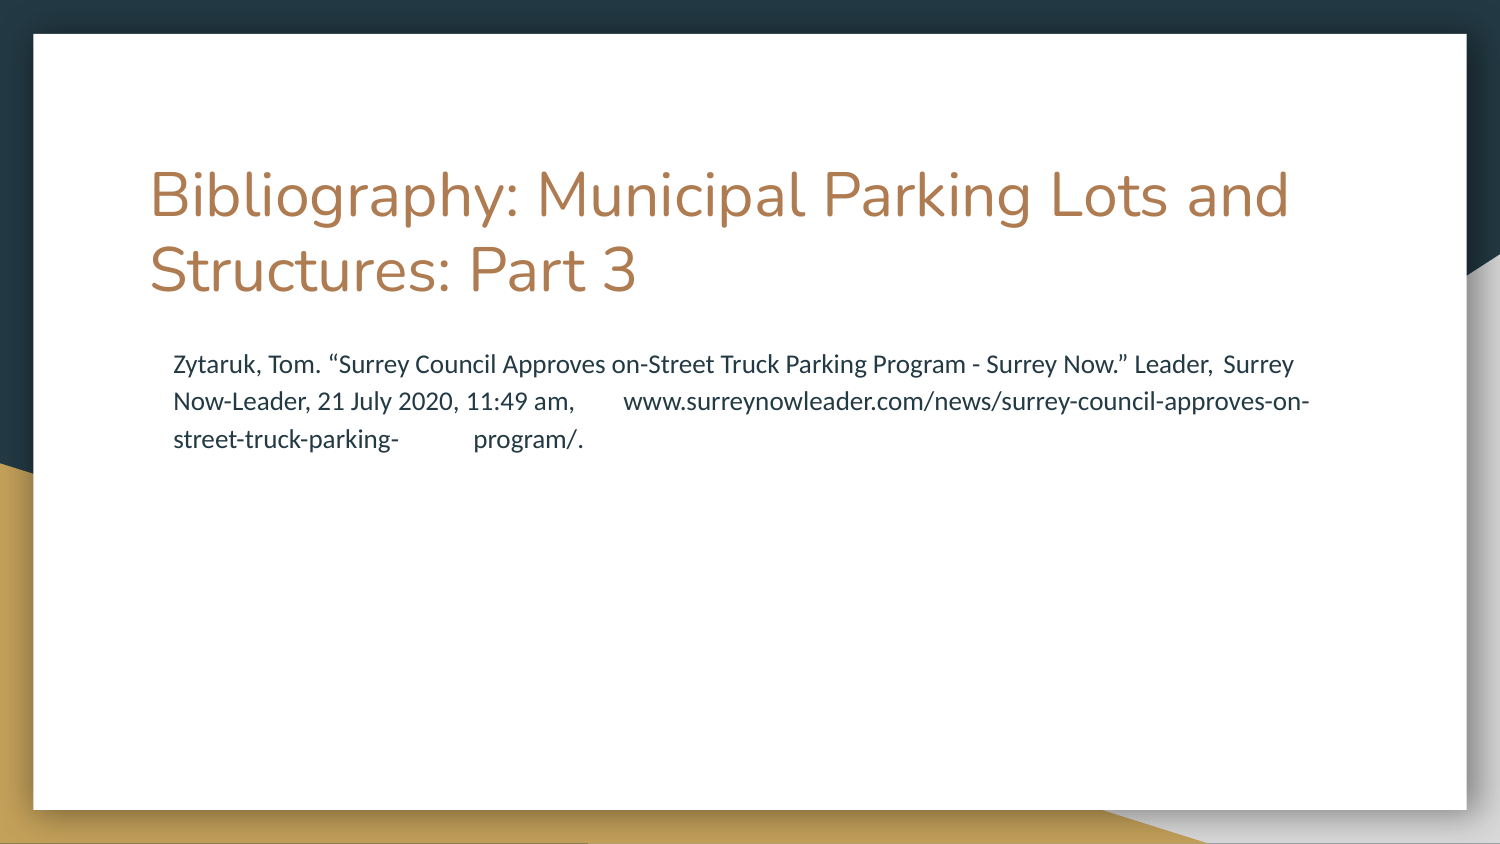

# Bibliography: Municipal Parking Lots and Structures: Part 3
Zytaruk, Tom. “Surrey Council Approves on-Street Truck Parking Program - Surrey Now.” Leader, 	Surrey Now-Leader, 21 July 2020, 11:49 am, 	www.surreynowleader.com/news/surrey-council-approves-on-street-truck-parking-	program/.